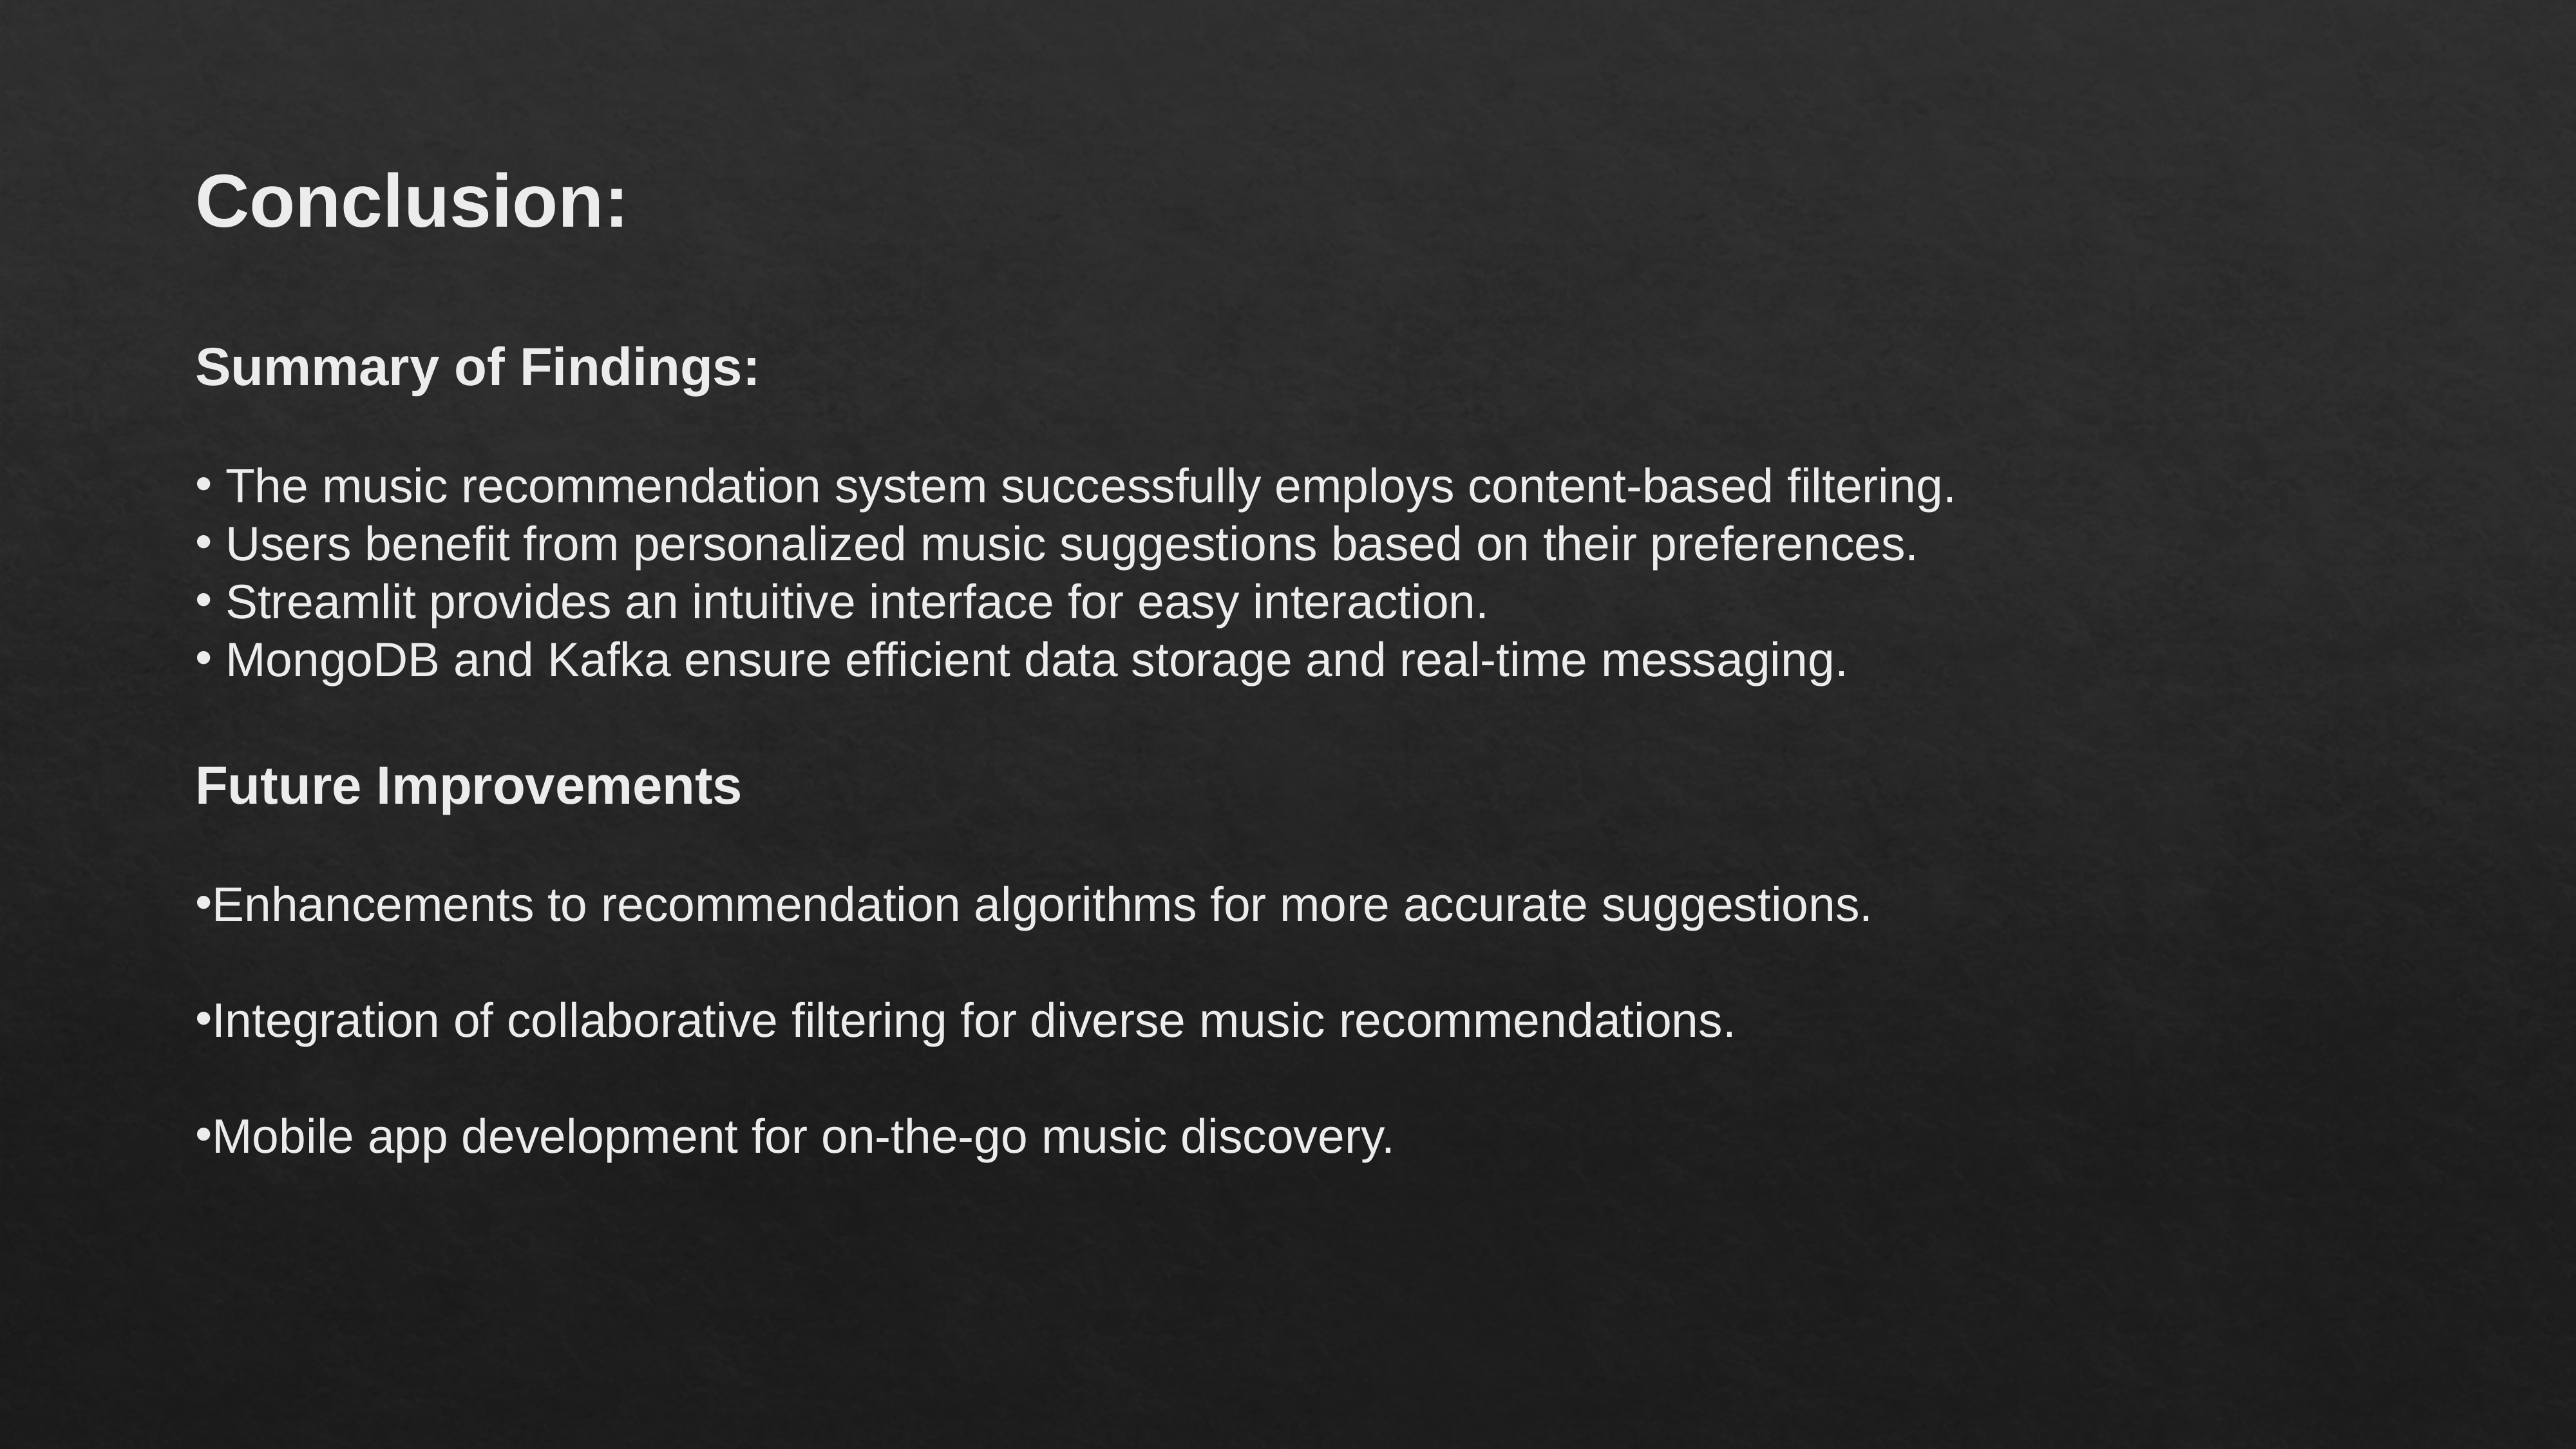

Conclusion:

Summary of Findings:

 The music recommendation system successfully employs content-based filtering.
 Users benefit from personalized music suggestions based on their preferences.
 Streamlit provides an intuitive interface for easy interaction.
 MongoDB and Kafka ensure efficient data storage and real-time messaging.

Future Improvements

Enhancements to recommendation algorithms for more accurate suggestions.

Integration of collaborative filtering for diverse music recommendations.

Mobile app development for on-the-go music discovery.